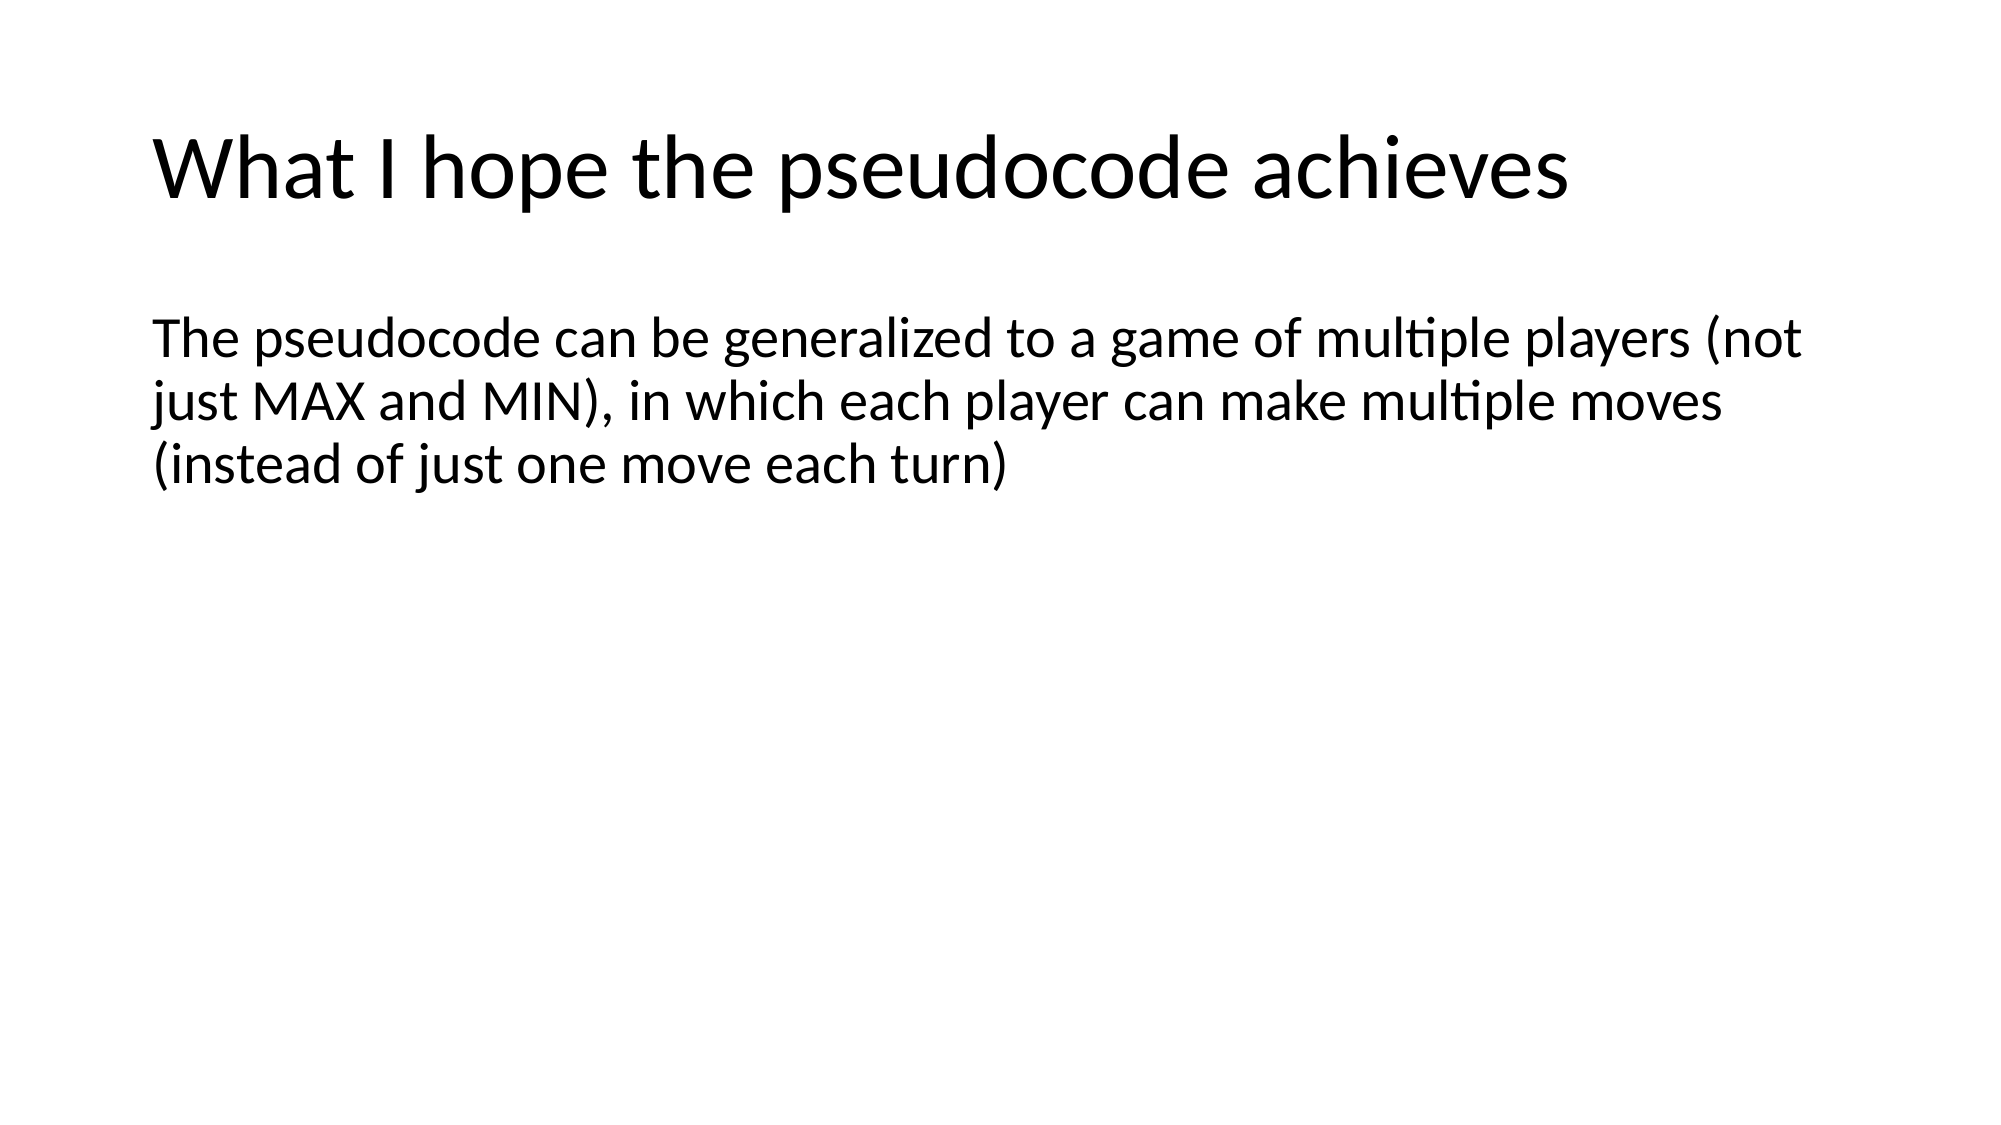

# What I hope the pseudocode achieves
The pseudocode can be generalized to a game of multiple players (not just MAX and MIN), in which each player can make multiple moves (instead of just one move each turn)